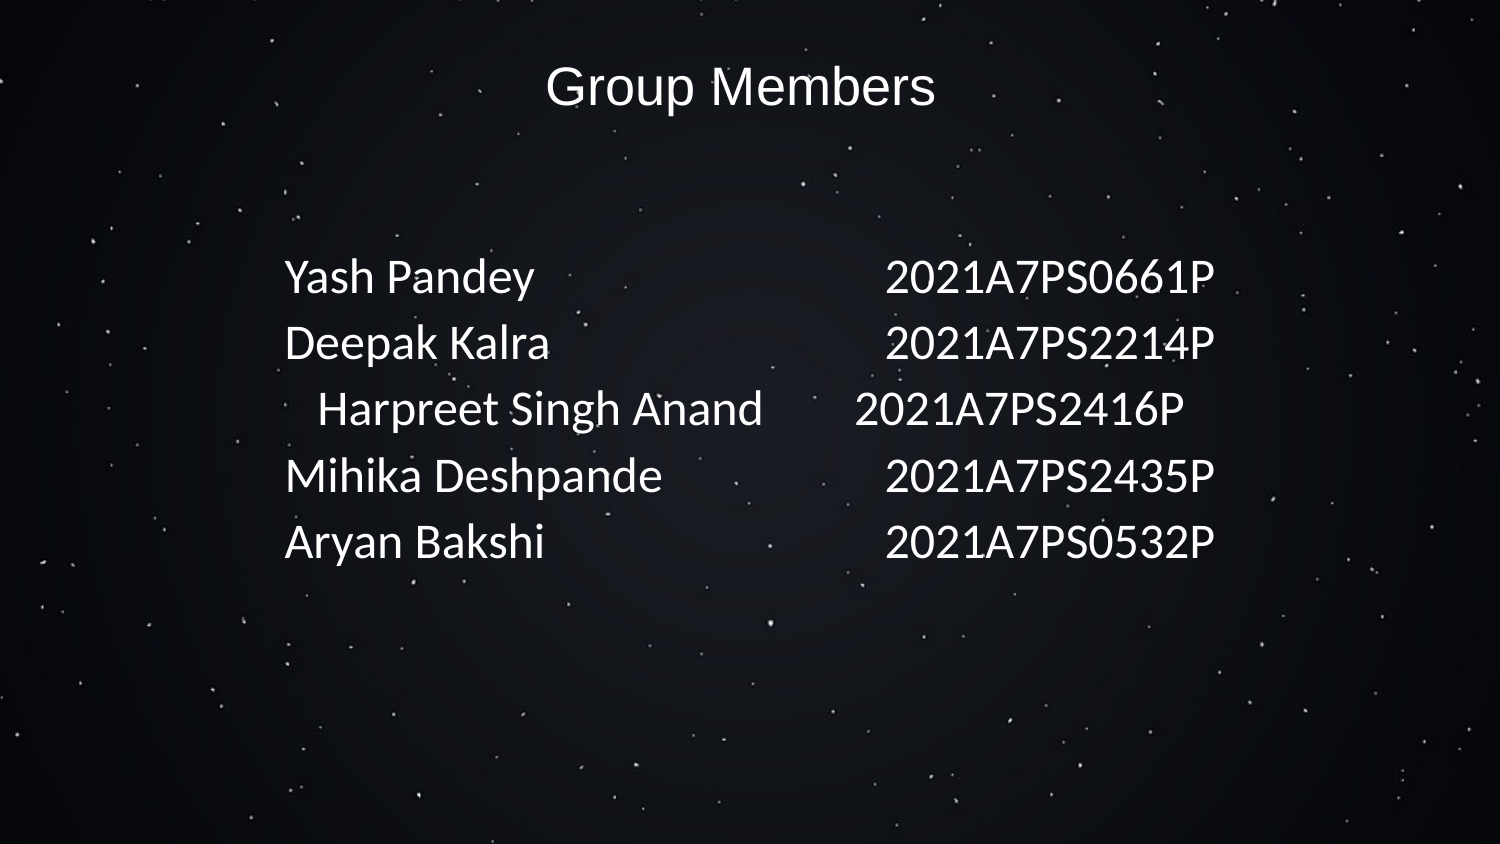

# Group Members
Yash Pandey                   	2021A7PS0661P
Deepak Kalra                 	2021A7PS2214P
                       Harpreet Singh Anand        2021A7PS2416P
Mihika Deshpande        	2021A7PS2435P
Aryan Bakshi                 	2021A7PS0532P